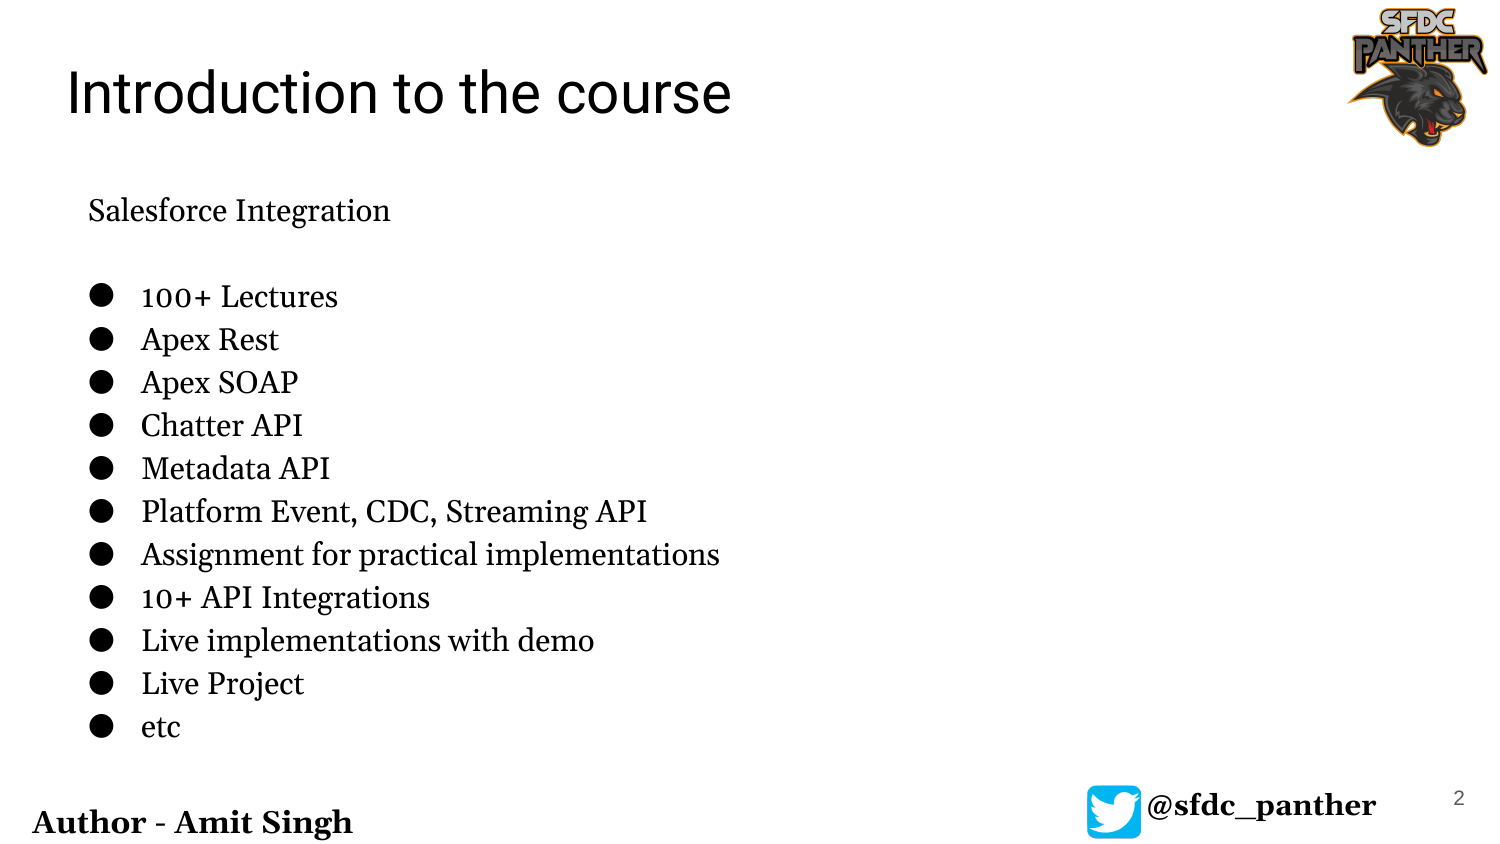

# Introduction to the course
Salesforce Integration

100+ Lectures
Apex Rest
Apex SOAP
Chatter API
Metadata API
Platform Event, CDC, Streaming API
Assignment for practical implementations
10+ API Integrations
Live implementations with demo
Live Project
etc
2